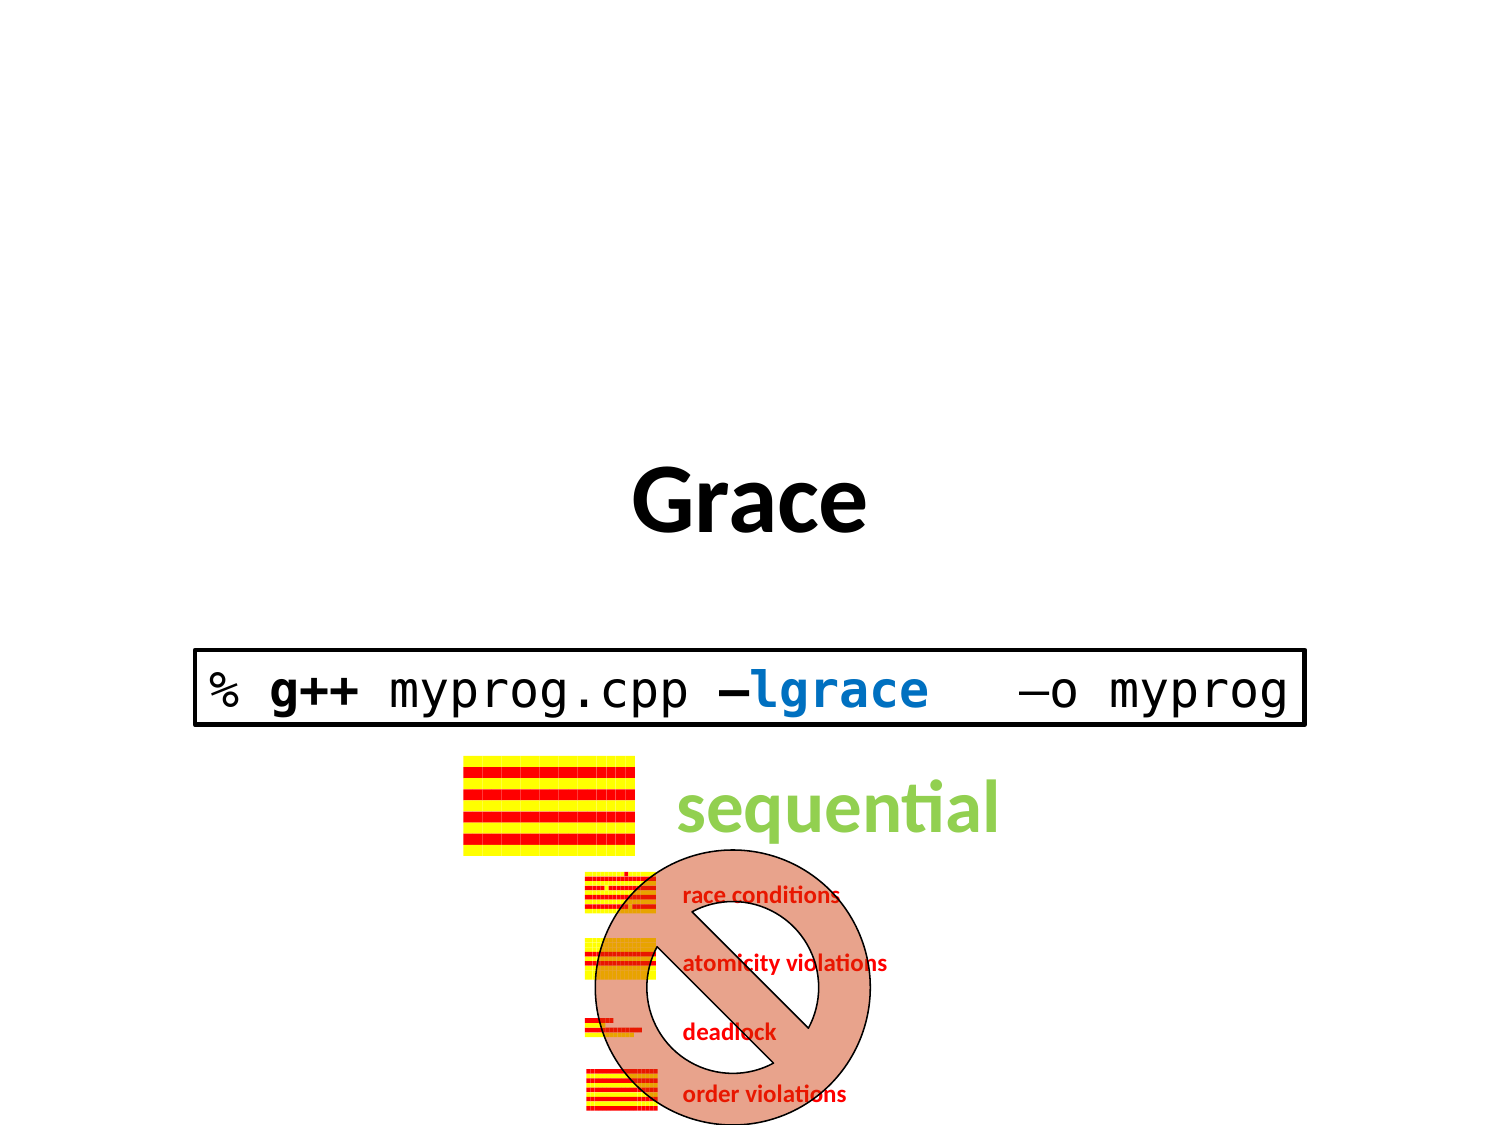

Grace
% g++ myprog.cpp –lgrace   –o myprog
sequential

race conditions

atomicity violations
deadlock

order violations